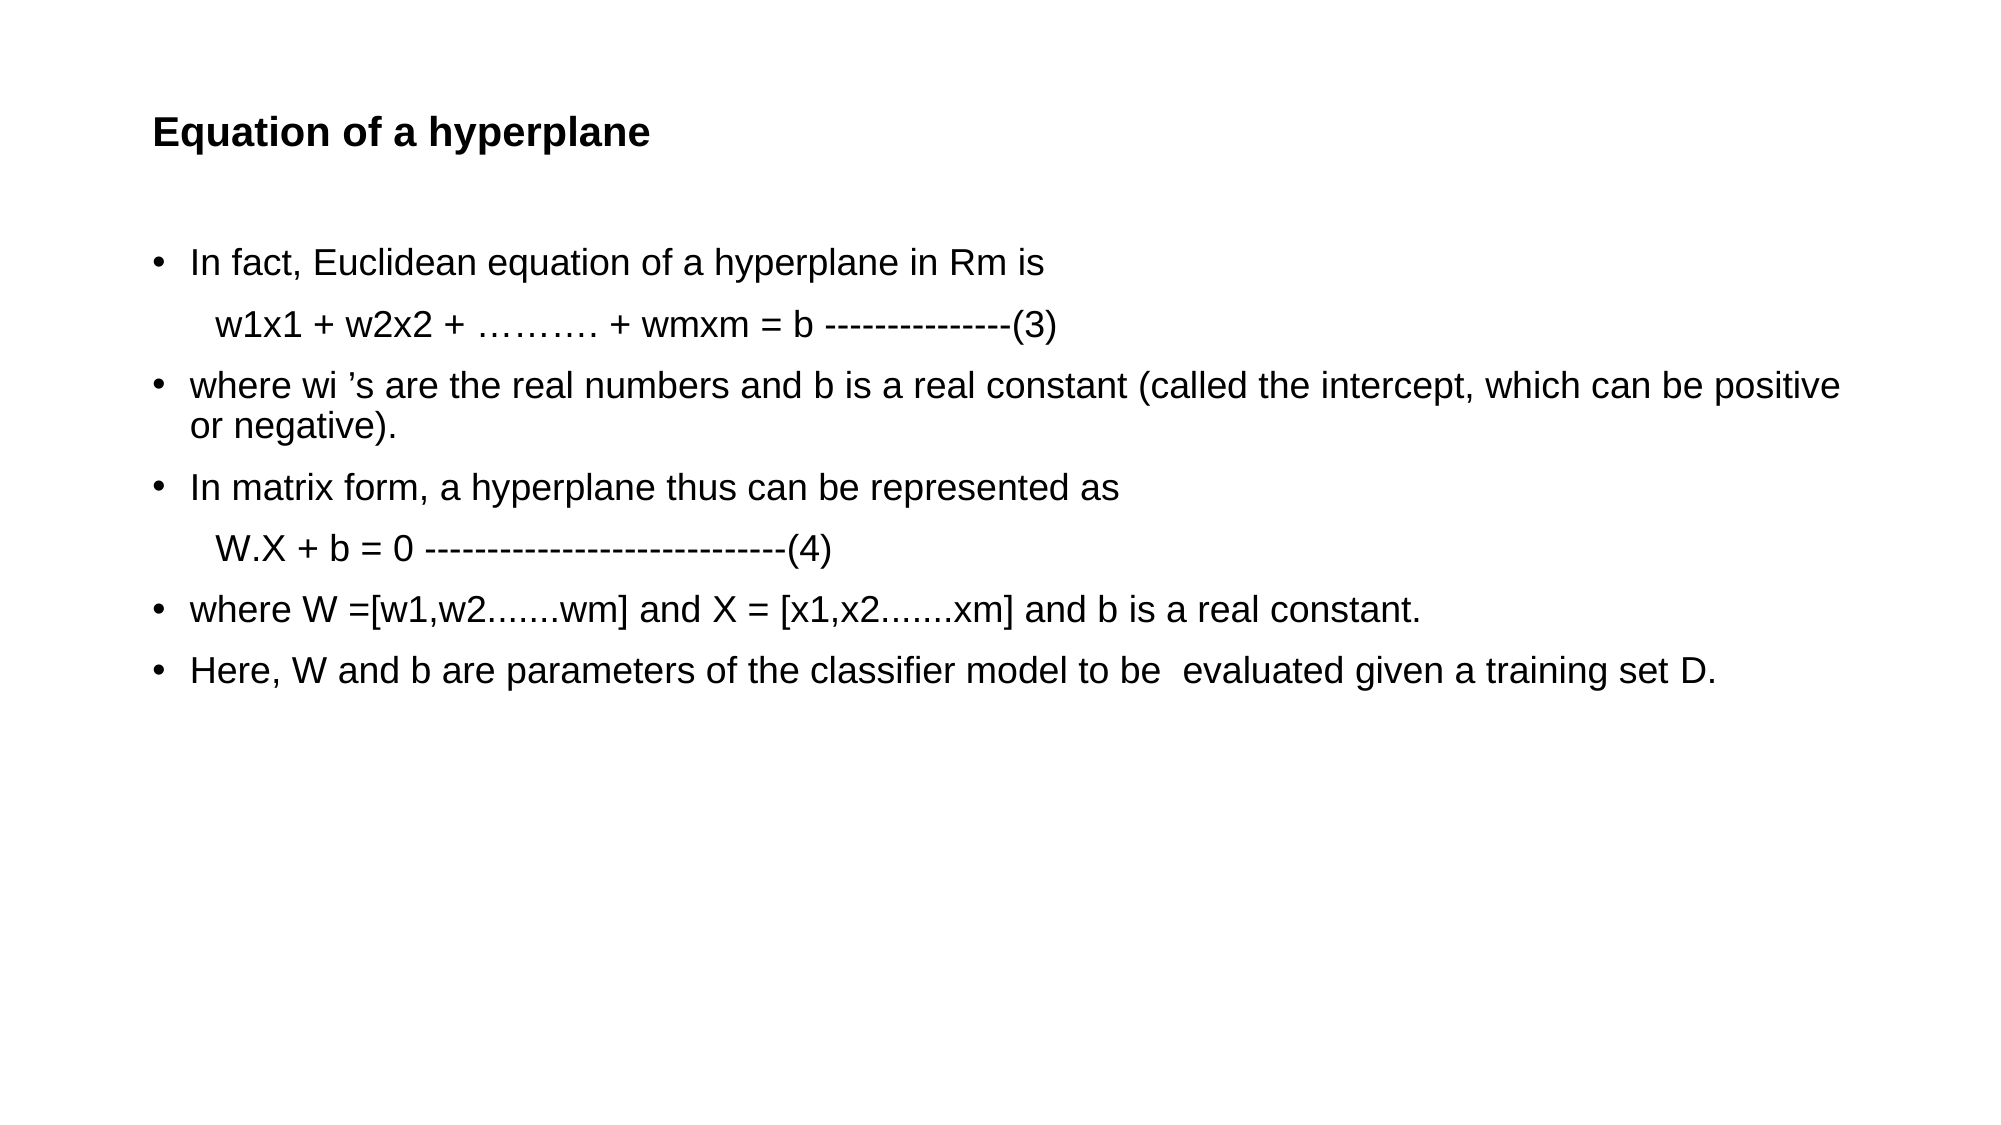

# Equation of a hyperplane
In fact, Euclidean equation of a hyperplane in Rm is
      w1x1 + w2x2 + ………. + wmxm = b ---------------(3)
where wi ’s are the real numbers and b is a real constant (called the intercept, which can be positive or negative).
In matrix form, a hyperplane thus can be represented as
      W.X + b = 0 -----------------------------(4)
where W =[w1,w2.......wm] and X = [x1,x2.......xm] and b is a real constant.
Here, W and b are parameters of the classifier model to be  evaluated given a training set D.